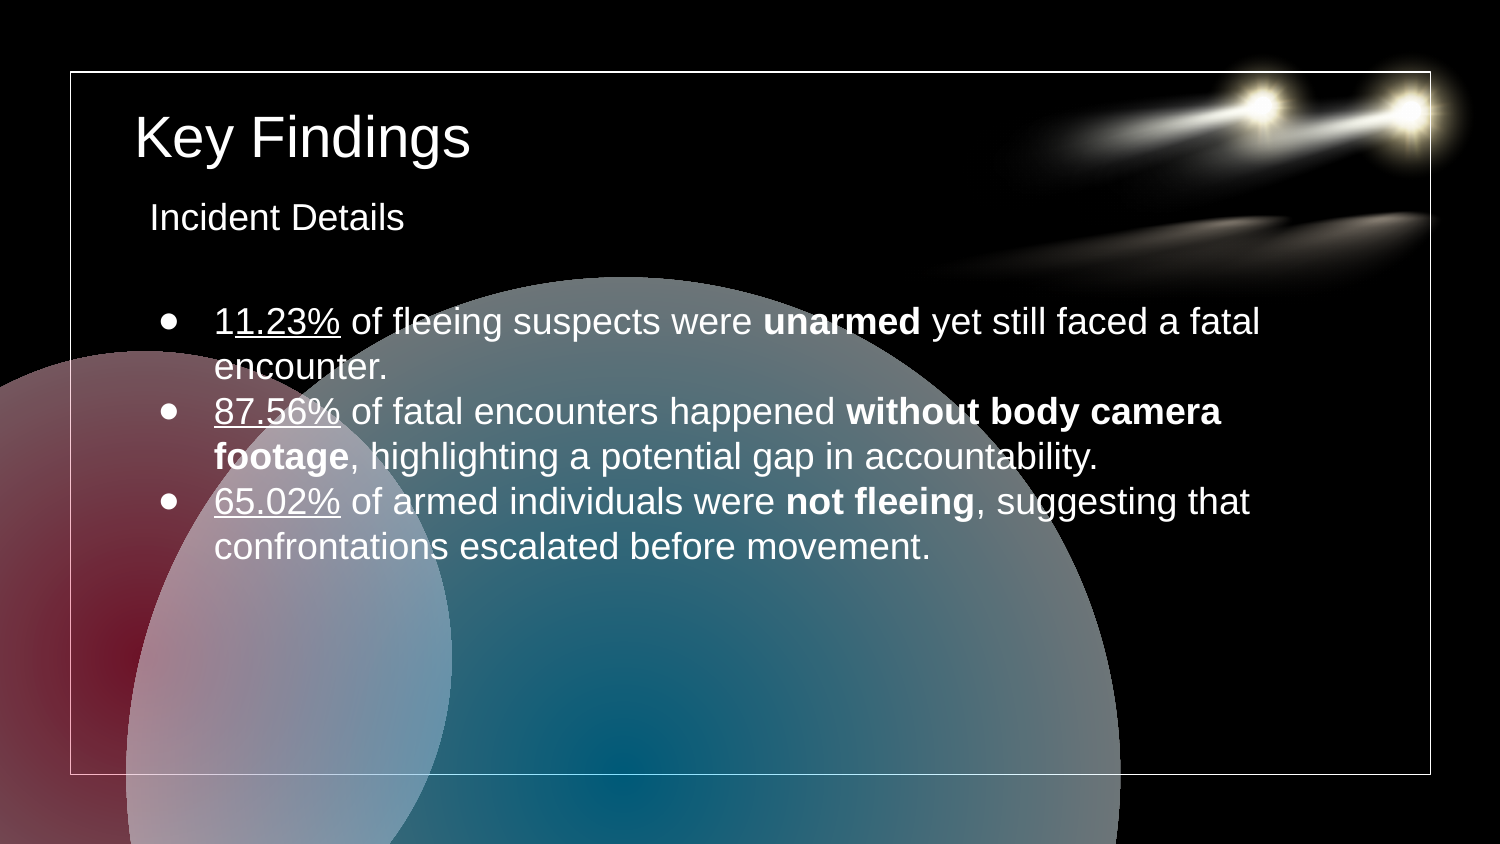

# Key Findings
 Incident Details
11.23% of fleeing suspects were unarmed yet still faced a fatal encounter.
87.56% of fatal encounters happened without body camera footage, highlighting a potential gap in accountability.
65.02% of armed individuals were not fleeing, suggesting that confrontations escalated before movement.